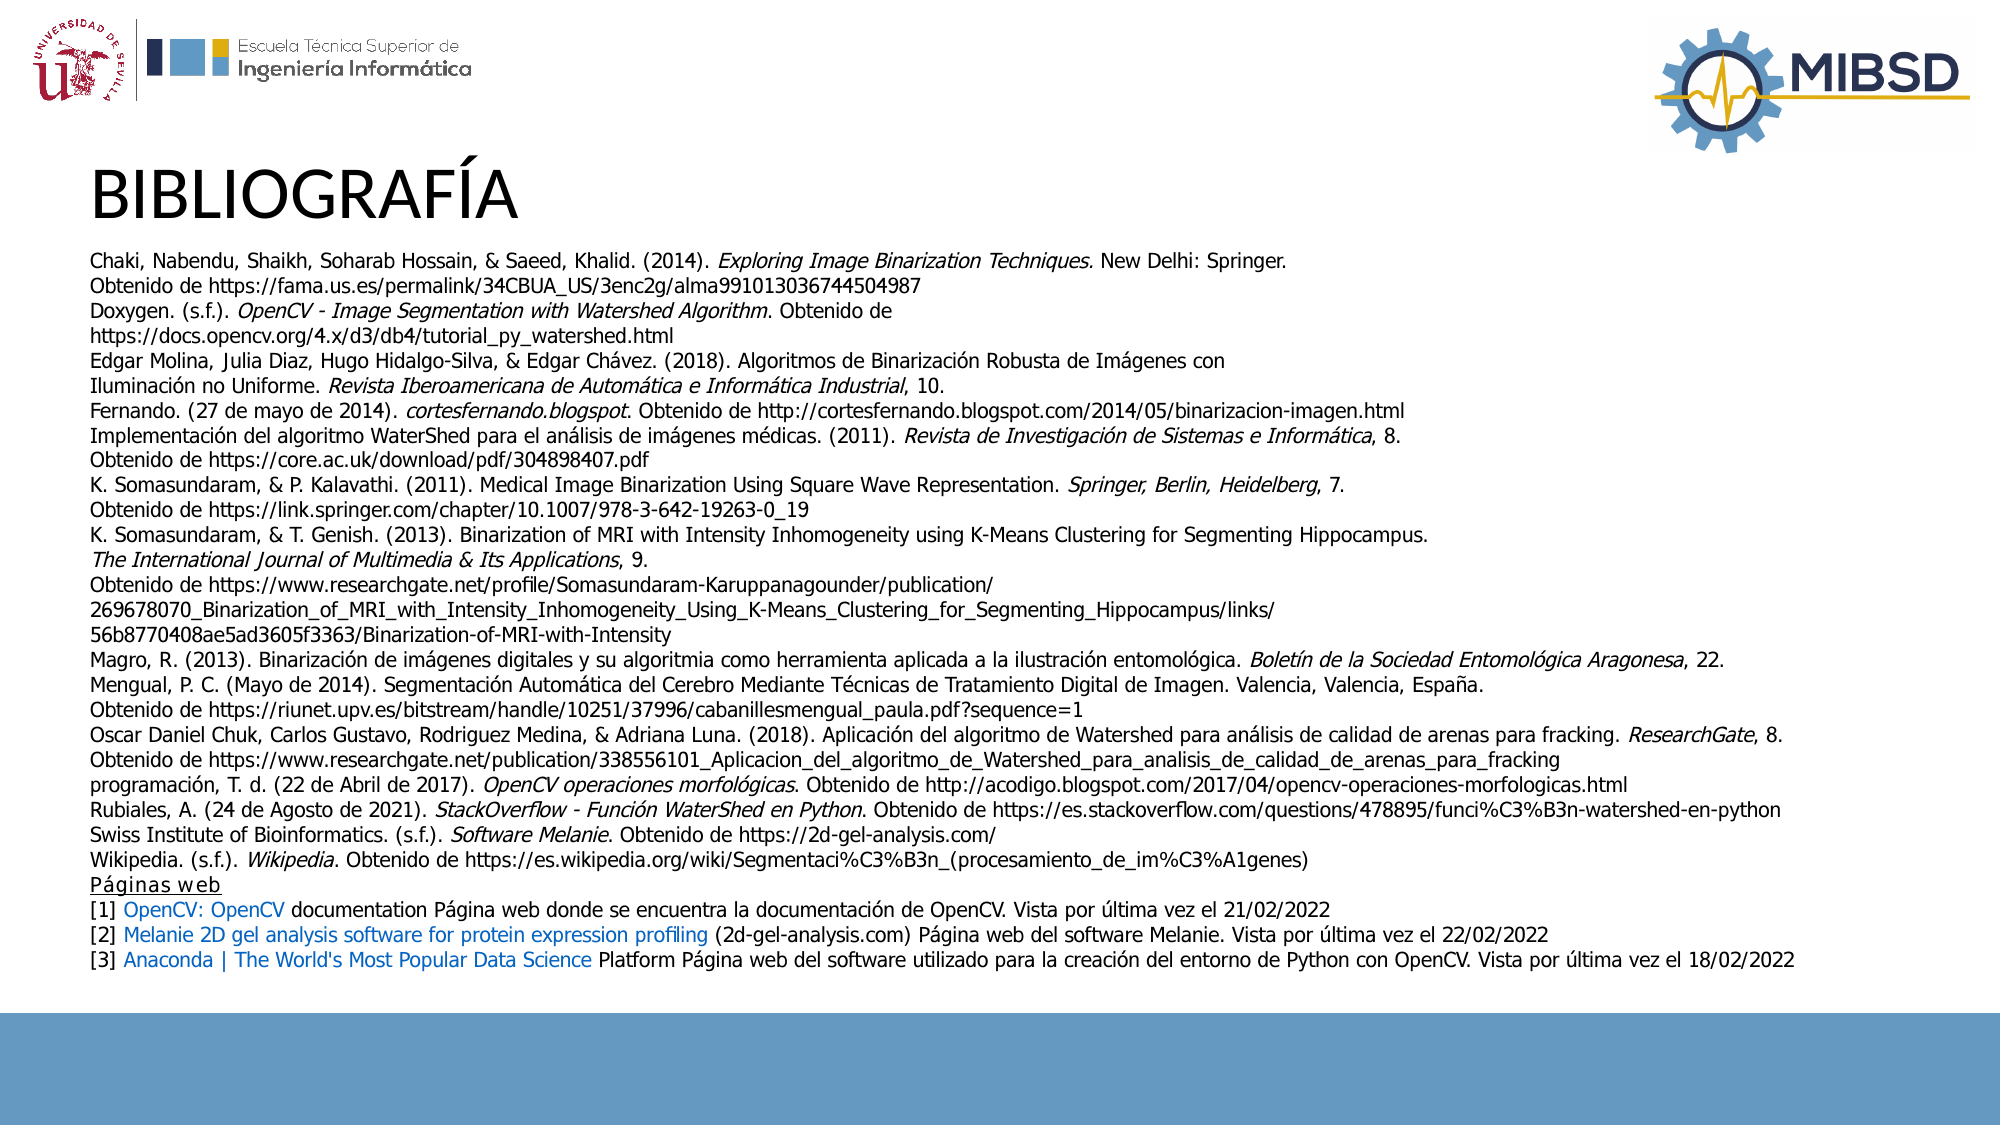

# BIBLIOGRAFÍA
Chaki, Nabendu, Shaikh, Soharab Hossain, & Saeed, Khalid. (2014). Exploring Image Binarization Techniques. New Delhi: Springer.
Obtenido de https://fama.us.es/permalink/34CBUA_US/3enc2g/alma991013036744504987
Doxygen. (s.f.). OpenCV - Image Segmentation with Watershed Algorithm. Obtenido de
https://docs.opencv.org/4.x/d3/db4/tutorial_py_watershed.html
Edgar Molina, Julia Diaz, Hugo Hidalgo-Silva, & Edgar Chávez. (2018). Algoritmos de Binarización Robusta de Imágenes con
Iluminación no Uniforme. Revista Iberoamericana de Automática e Informática Industrial, 10.
Fernando. (27 de mayo de 2014). cortesfernando.blogspot. Obtenido de http://cortesfernando.blogspot.com/2014/05/binarizacion-imagen.html
Implementación del algoritmo WaterShed para el análisis de imágenes médicas. (2011). Revista de Investigación de Sistemas e Informática, 8.
Obtenido de https://core.ac.uk/download/pdf/304898407.pdf
K. Somasundaram, & P. Kalavathi. (2011). Medical Image Binarization Using Square Wave Representation. Springer, Berlin, Heidelberg, 7.
Obtenido de https://link.springer.com/chapter/10.1007/978-3-642-19263-0_19
K. Somasundaram, & T. Genish. (2013). Binarization of MRI with Intensity Inhomogeneity using K-Means Clustering for Segmenting Hippocampus.
The International Journal of Multimedia & Its Applications, 9.
Obtenido de https://www.researchgate.net/profile/Somasundaram-Karuppanagounder/publication/
269678070_Binarization_of_MRI_with_Intensity_Inhomogeneity_Using_K-Means_Clustering_for_Segmenting_Hippocampus/links/
56b8770408ae5ad3605f3363/Binarization-of-MRI-with-Intensity
Magro, R. (2013). Binarización de imágenes digitales y su algoritmia como herramienta aplicada a la ilustración entomológica. Boletín de la Sociedad Entomológica Aragonesa, 22.
Mengual, P. C. (Mayo de 2014). Segmentación Automática del Cerebro Mediante Técnicas de Tratamiento Digital de Imagen. Valencia, Valencia, España.
Obtenido de https://riunet.upv.es/bitstream/handle/10251/37996/cabanillesmengual_paula.pdf?sequence=1
Oscar Daniel Chuk, Carlos Gustavo, Rodriguez Medina, & Adriana Luna. (2018). Aplicación del algoritmo de Watershed para análisis de calidad de arenas para fracking. ResearchGate, 8.
Obtenido de https://www.researchgate.net/publication/338556101_Aplicacion_del_algoritmo_de_Watershed_para_analisis_de_calidad_de_arenas_para_fracking
programación, T. d. (22 de Abril de 2017). OpenCV operaciones morfológicas. Obtenido de http://acodigo.blogspot.com/2017/04/opencv-operaciones-morfologicas.html
Rubiales, A. (24 de Agosto de 2021). StackOverflow - Función WaterShed en Python. Obtenido de https://es.stackoverflow.com/questions/478895/funci%C3%B3n-watershed-en-python
Swiss Institute of Bioinformatics. (s.f.). Software Melanie. Obtenido de https://2d-gel-analysis.com/
Wikipedia. (s.f.). Wikipedia. Obtenido de https://es.wikipedia.org/wiki/Segmentaci%C3%B3n_(procesamiento_de_im%C3%A1genes)
Páginas web
[1] OpenCV: OpenCV documentation Página web donde se encuentra la documentación de OpenCV. Vista por última vez el 21/02/2022
[2] Melanie 2D gel analysis software for protein expression profiling (2d-gel-analysis.com) Página web del software Melanie. Vista por última vez el 22/02/2022
[3] Anaconda | The World's Most Popular Data Science Platform Página web del software utilizado para la creación del entorno de Python con OpenCV. Vista por última vez el 18/02/2022